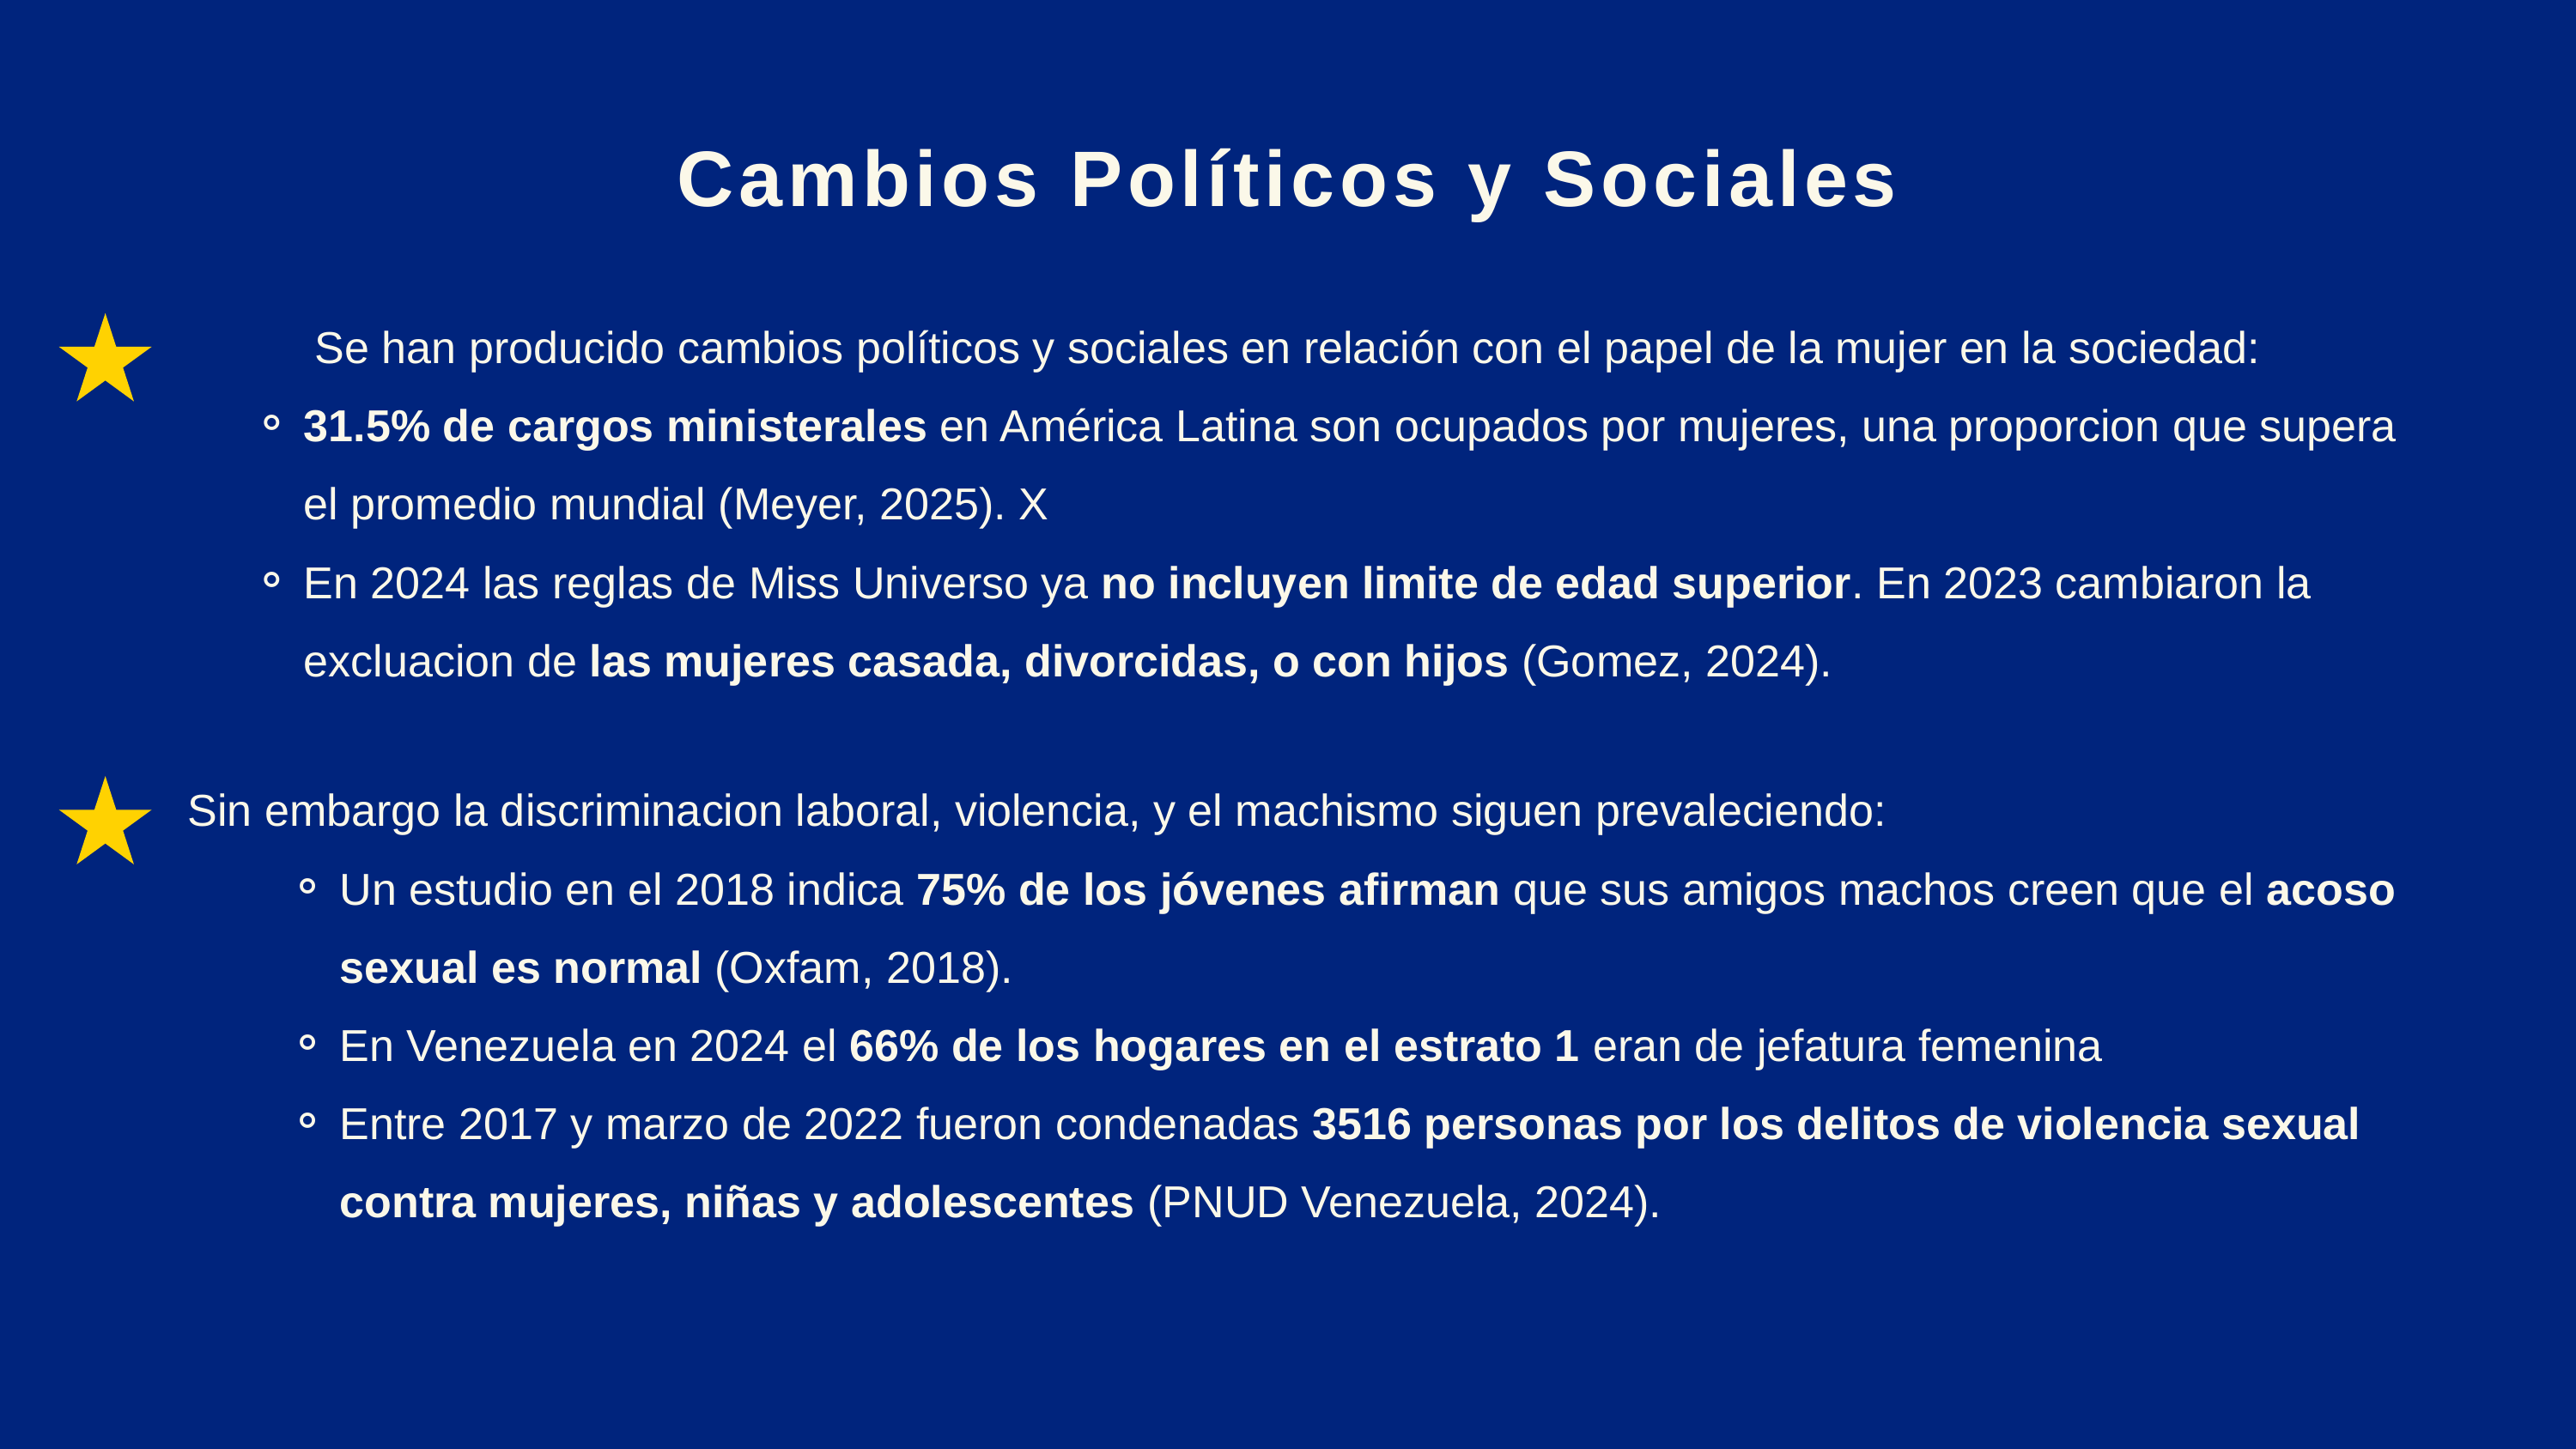

Cambios Políticos y Sociales
Se han producido cambios políticos y sociales en relación con el papel de la mujer en la sociedad:
31.5% de cargos ministerales en América Latina son ocupados por mujeres, una proporcion que supera el promedio mundial (Meyer, 2025). X
En 2024 las reglas de Miss Universo ya no incluyen limite de edad superior. En 2023 cambiaron la excluacion de las mujeres casada, divorcidas, o con hijos (Gomez, 2024).

Sin embargo la discriminacion laboral, violencia, y el machismo siguen prevaleciendo:
Un estudio en el 2018 indica 75% de los jóvenes afirman que sus amigos machos creen que el acoso sexual es normal (Oxfam, 2018).
En Venezuela en 2024 el 66% de los hogares en el estrato 1 eran de jefatura femenina
Entre 2017 y marzo de 2022 fueron condenadas 3516 personas por los delitos de violencia sexual contra mujeres, niñas y adolescentes (PNUD Venezuela, 2024).